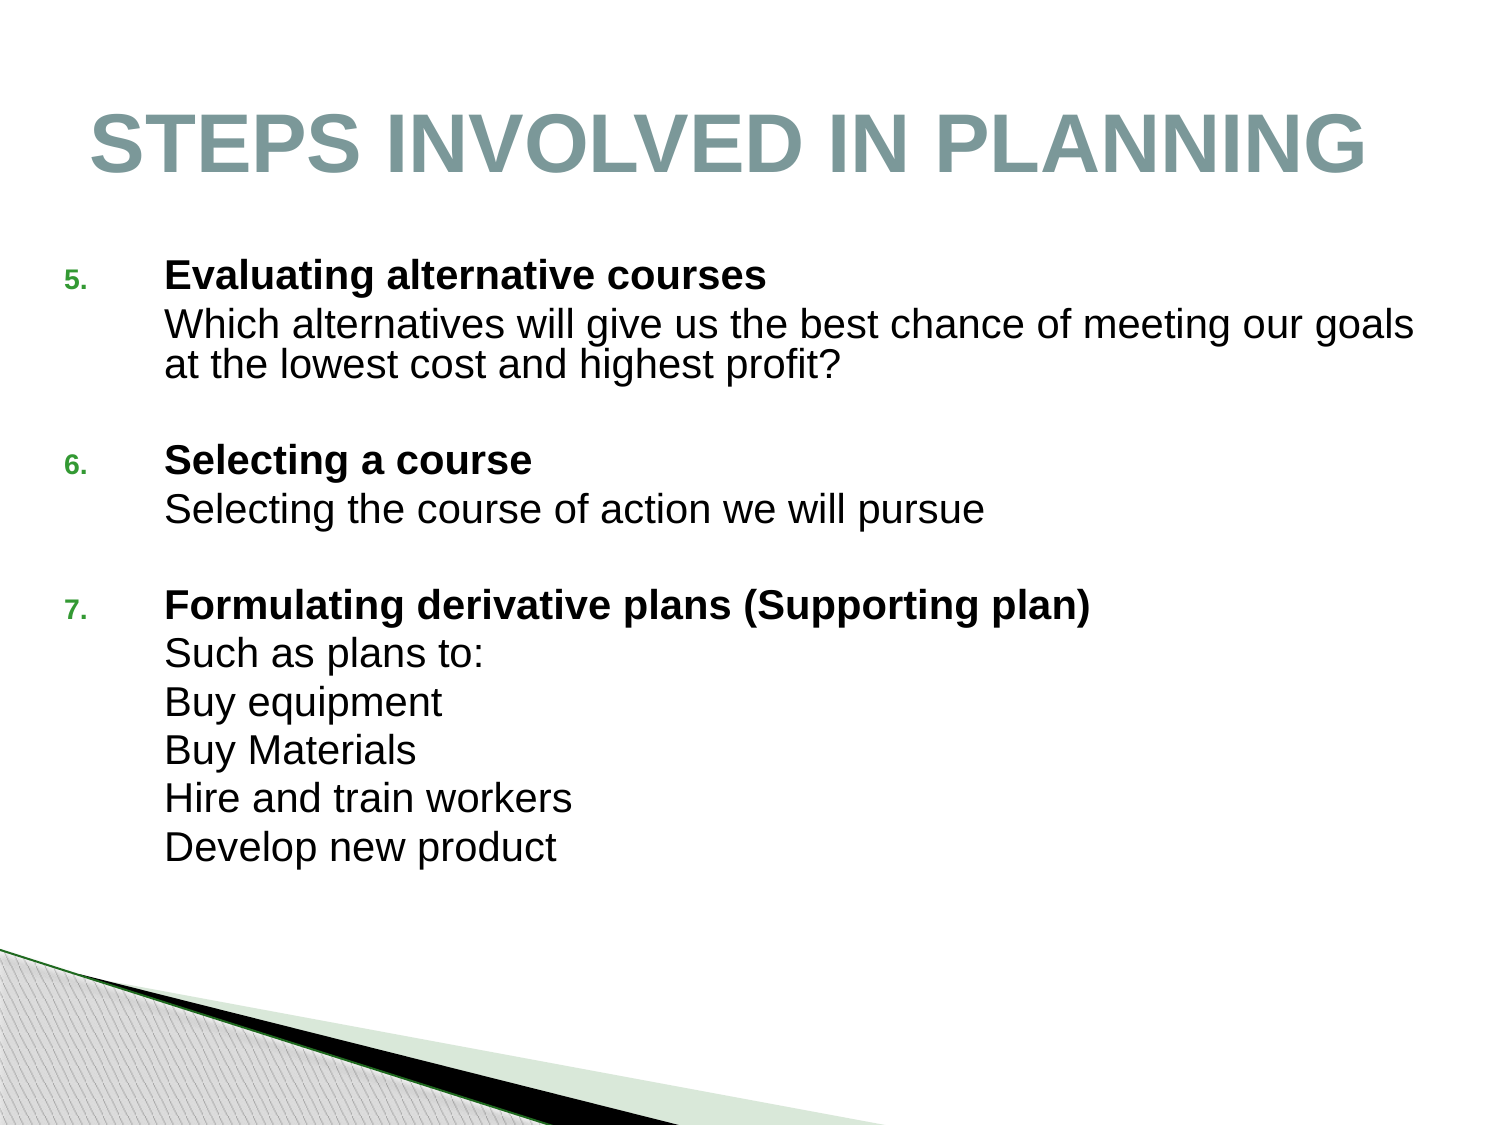

# STEPS INVOLVED IN PLANNING
Evaluating alternative courses
	Which alternatives will give us the best chance of meeting our goals at the lowest cost and highest profit?

Selecting a course
	Selecting the course of action we will pursue

Formulating derivative plans (Supporting plan)
	Such as plans to:
	Buy equipment
	Buy Materials
	Hire and train workers
	Develop new product